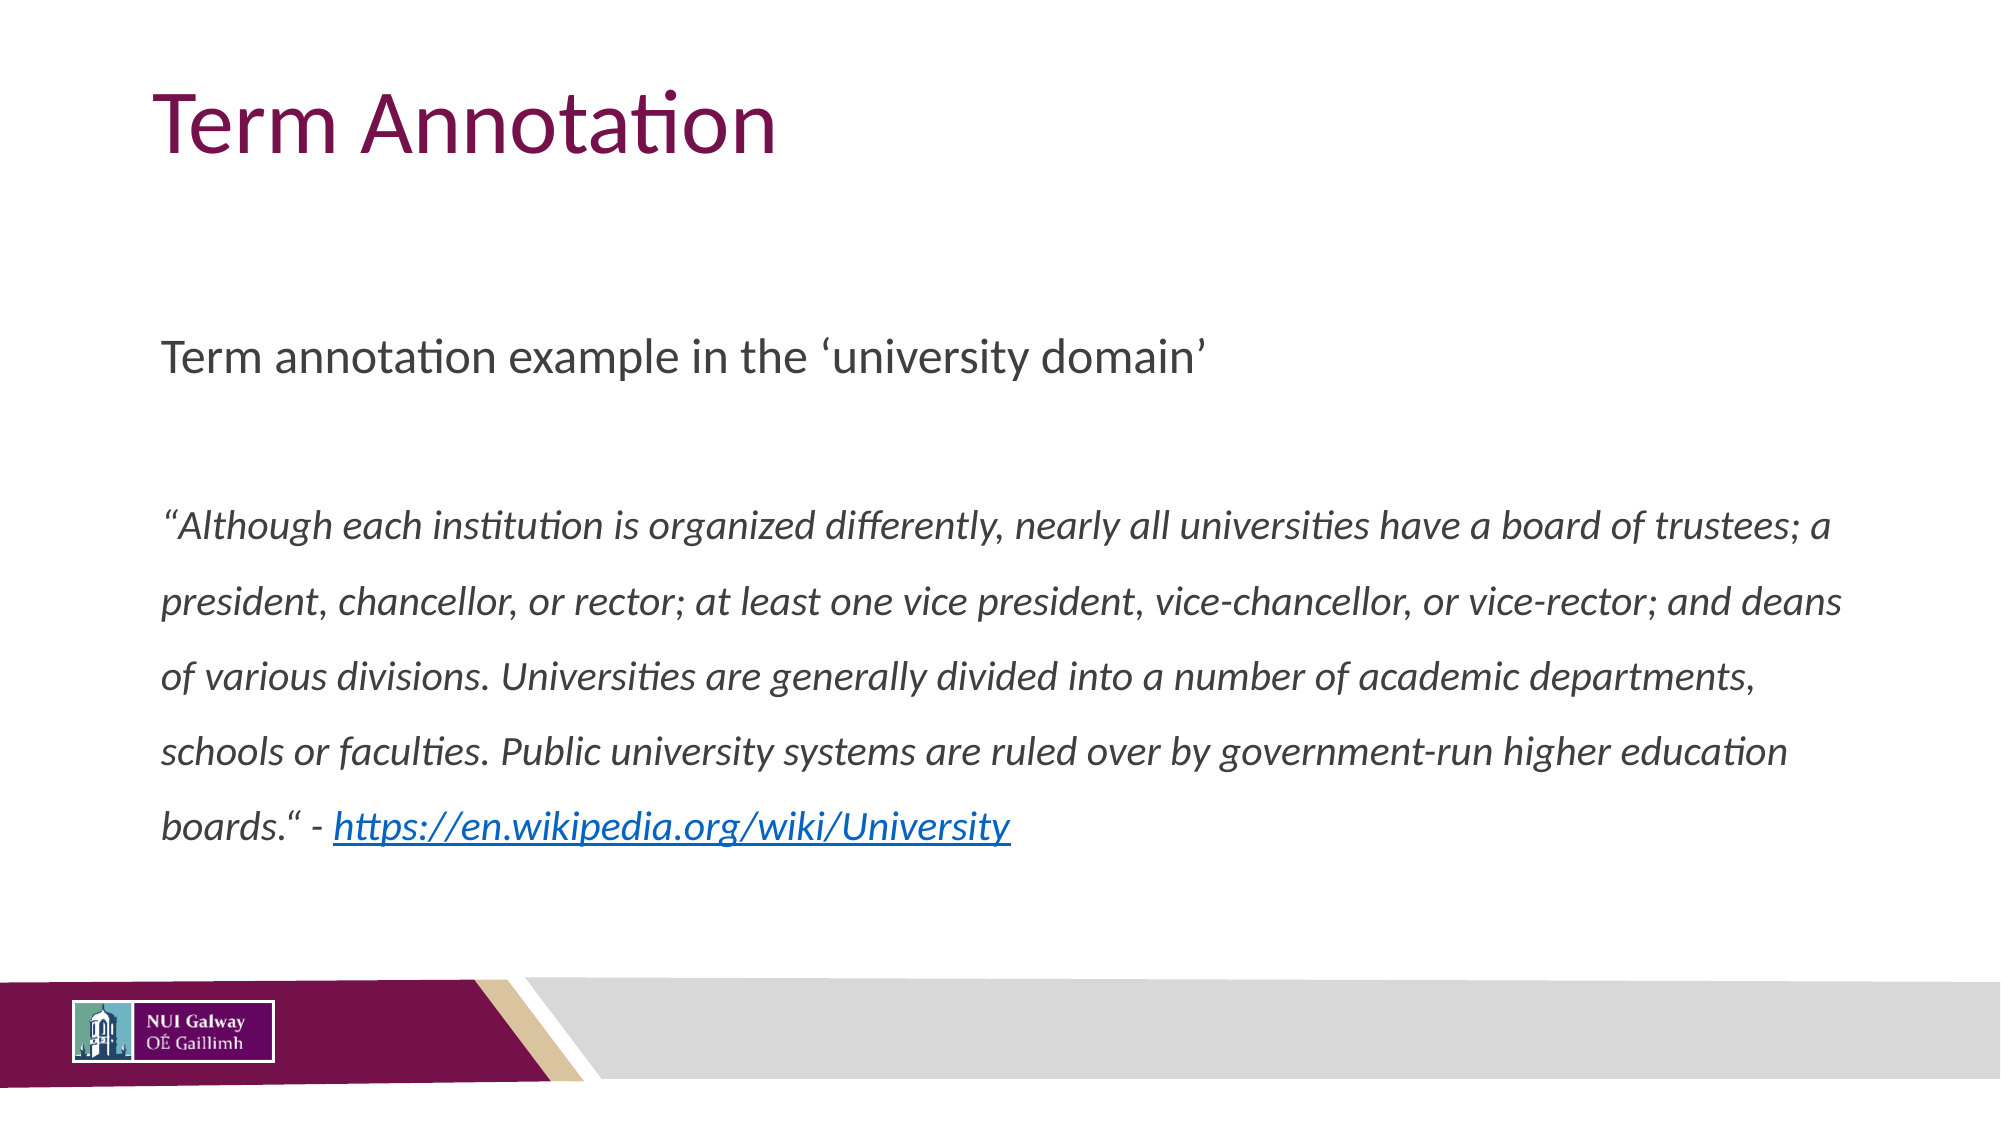

# Term Annotation
Term annotation example in the ‘university domain’

“Although each institution is organized differently, nearly all universities have a board of trustees; a president, chancellor, or rector; at least one vice president, vice-chancellor, or vice-rector; and deans of various divisions. Universities are generally divided into a number of academic departments, schools or faculties. Public university systems are ruled over by government-run higher education boards.“ - https://en.wikipedia.org/wiki/University